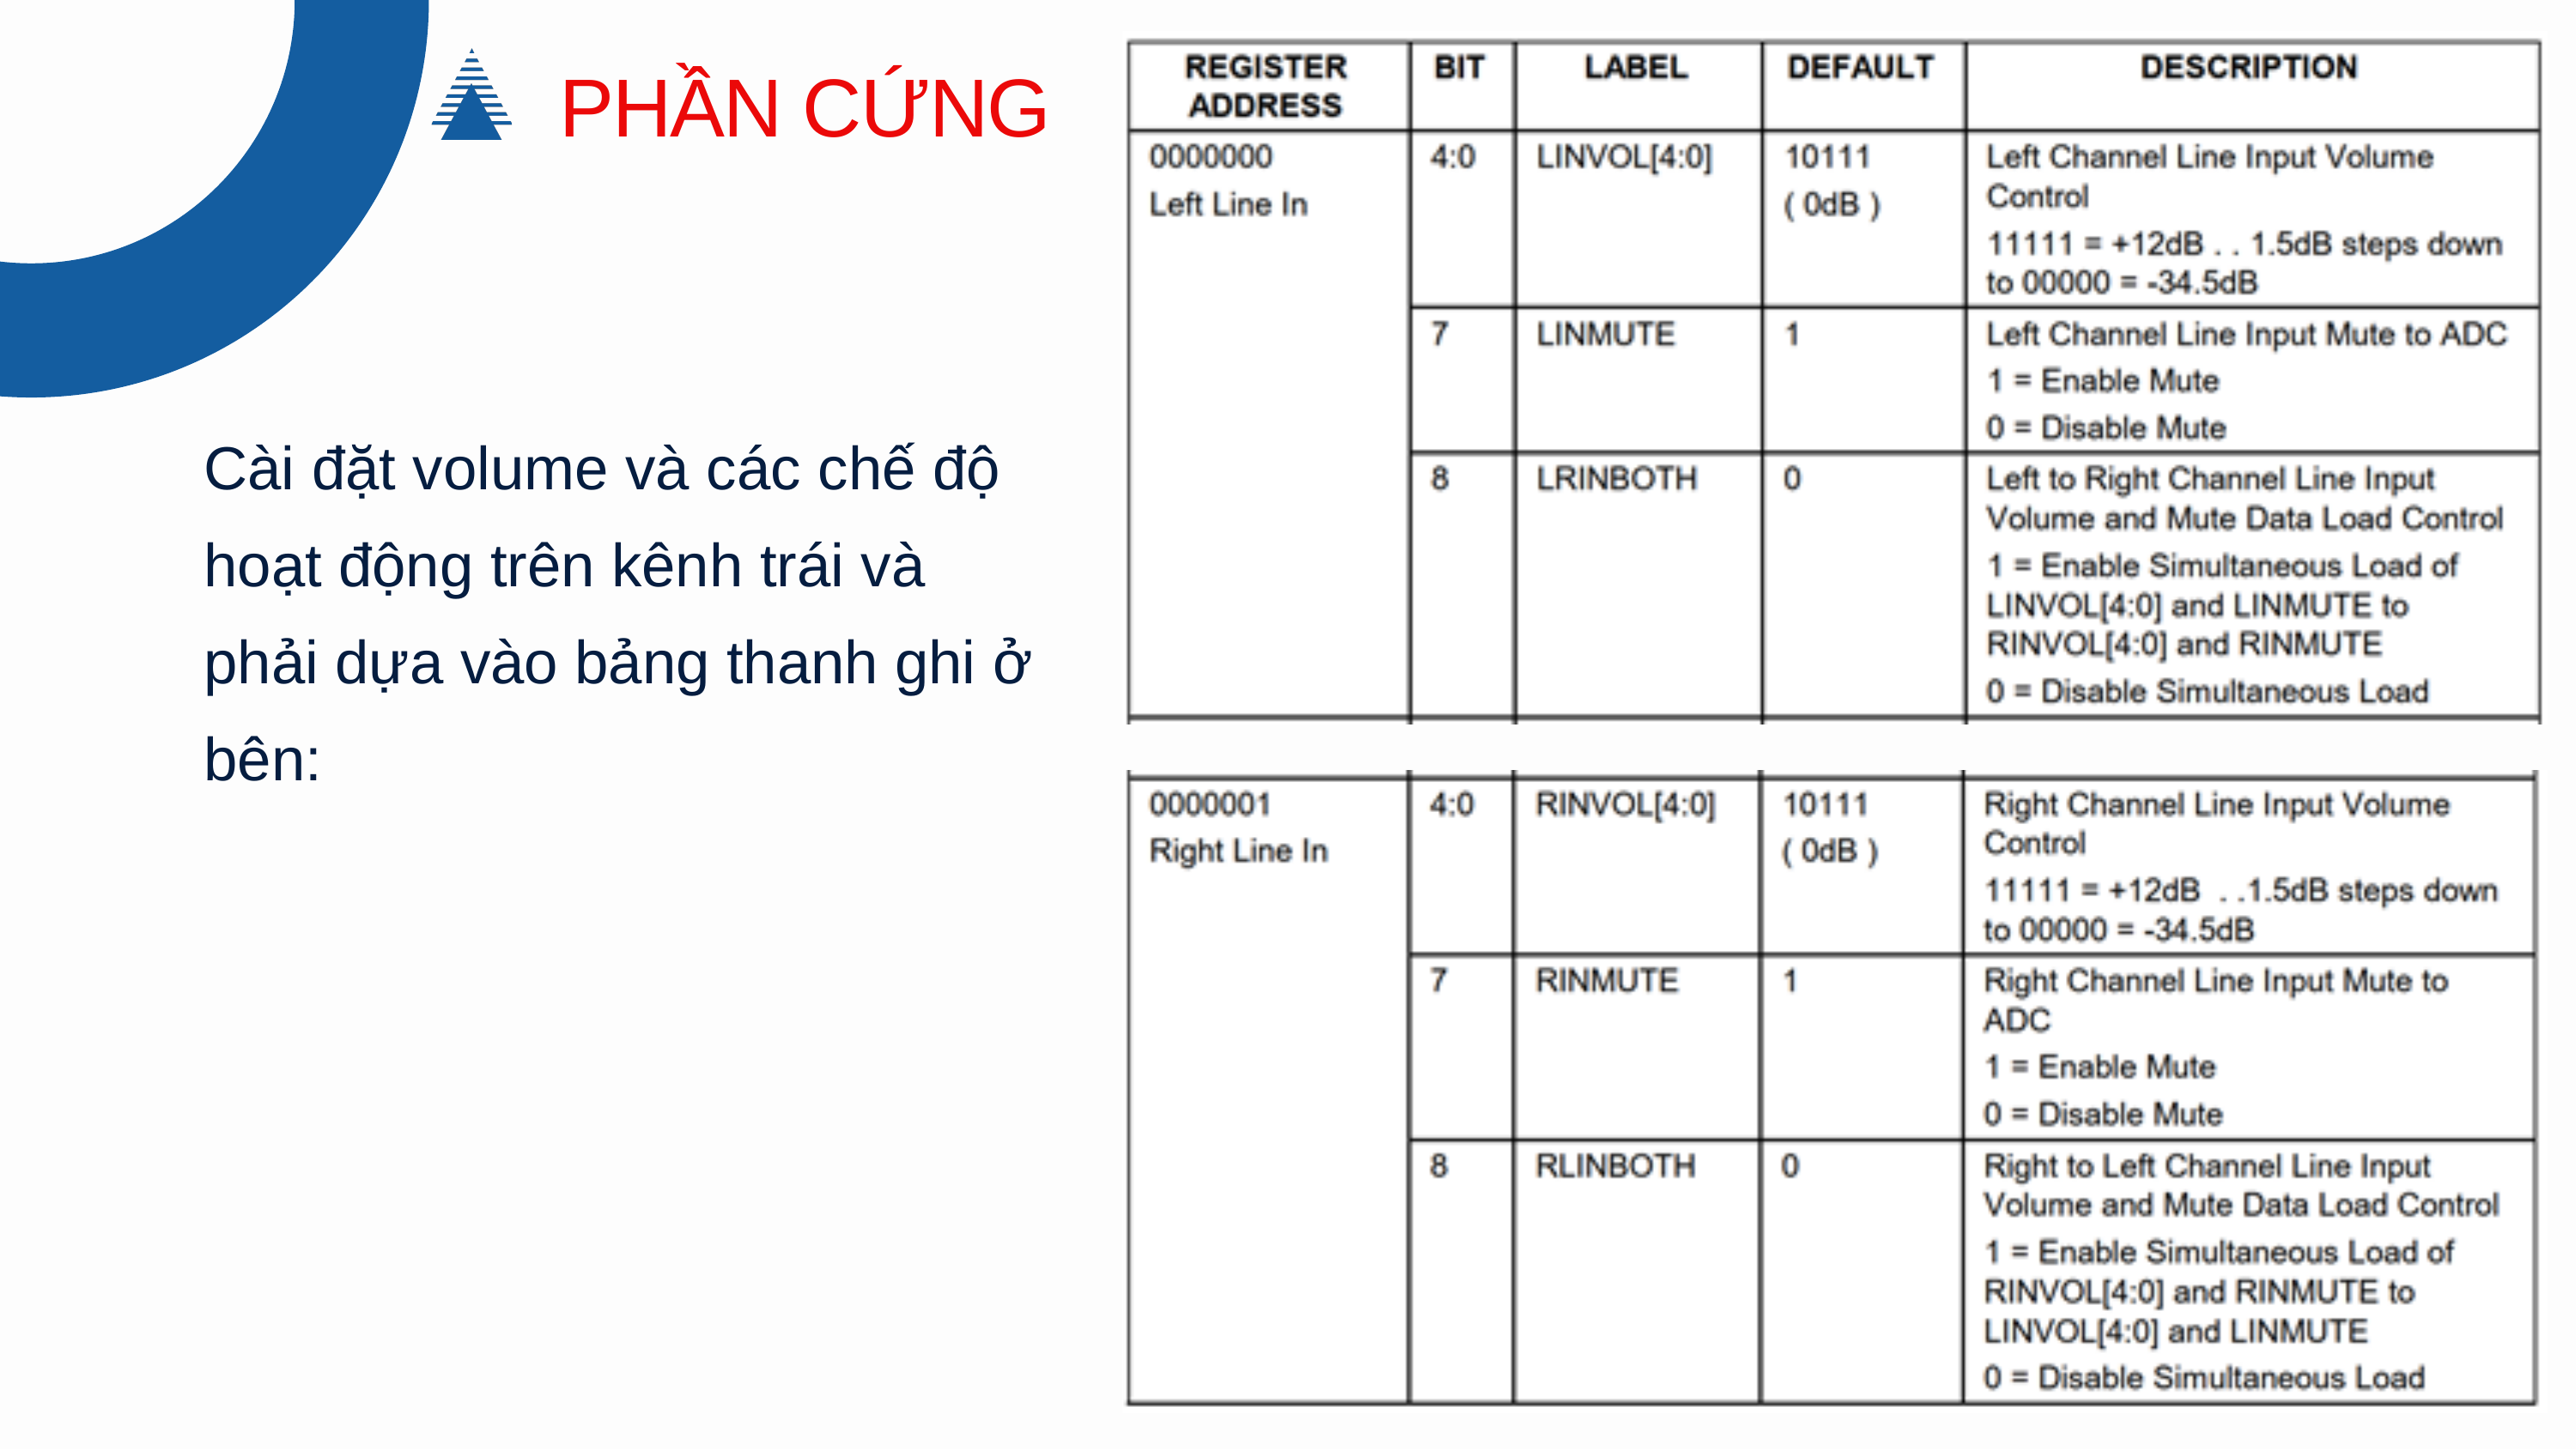

PHẦN CỨNG

Cài đặt volume và các chế độ hoạt động trên kênh trái và phải dựa vào bảng thanh ghi ở bên: